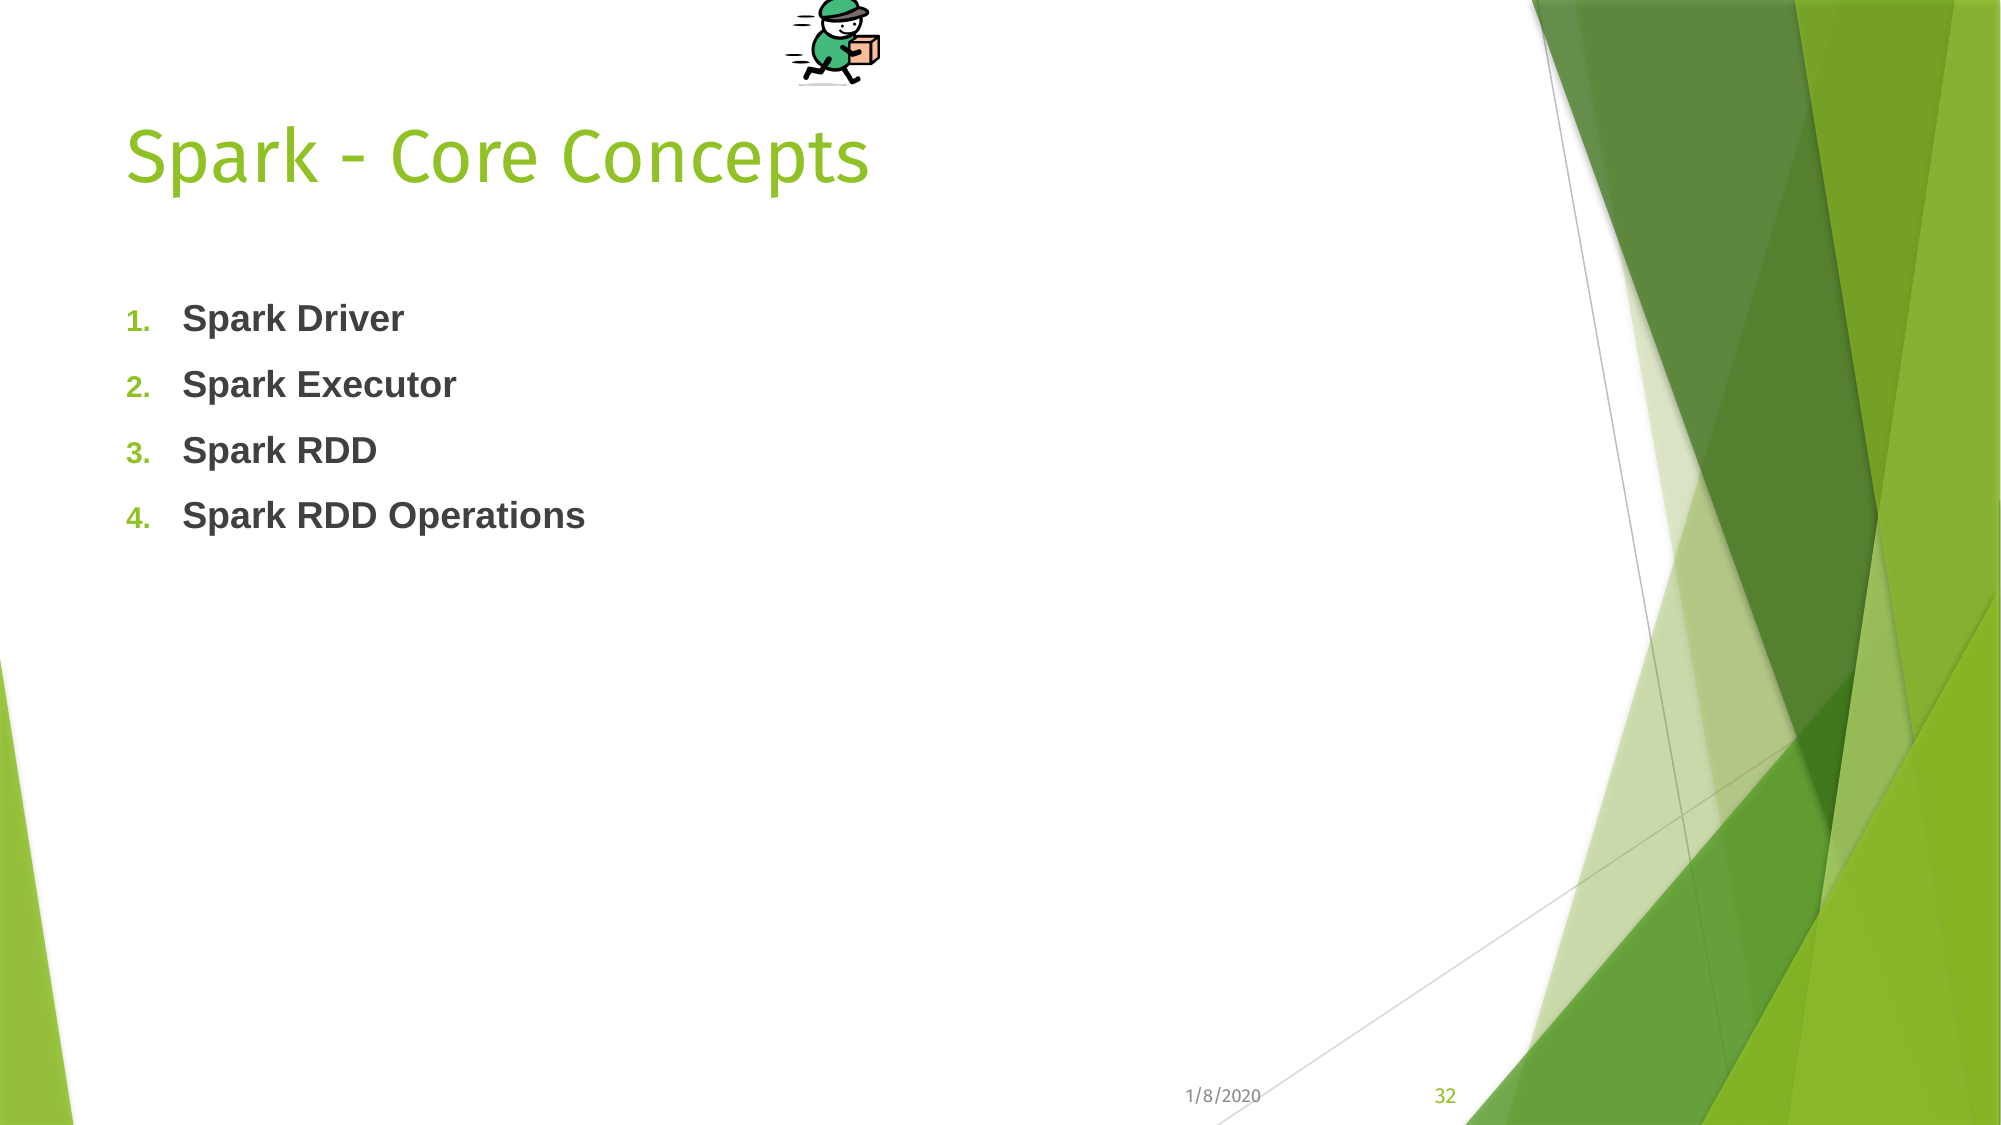

# Spark - Core Concepts
Spark Driver
Spark Executor
Spark RDD
Spark RDD Operations
1/8/2020
32